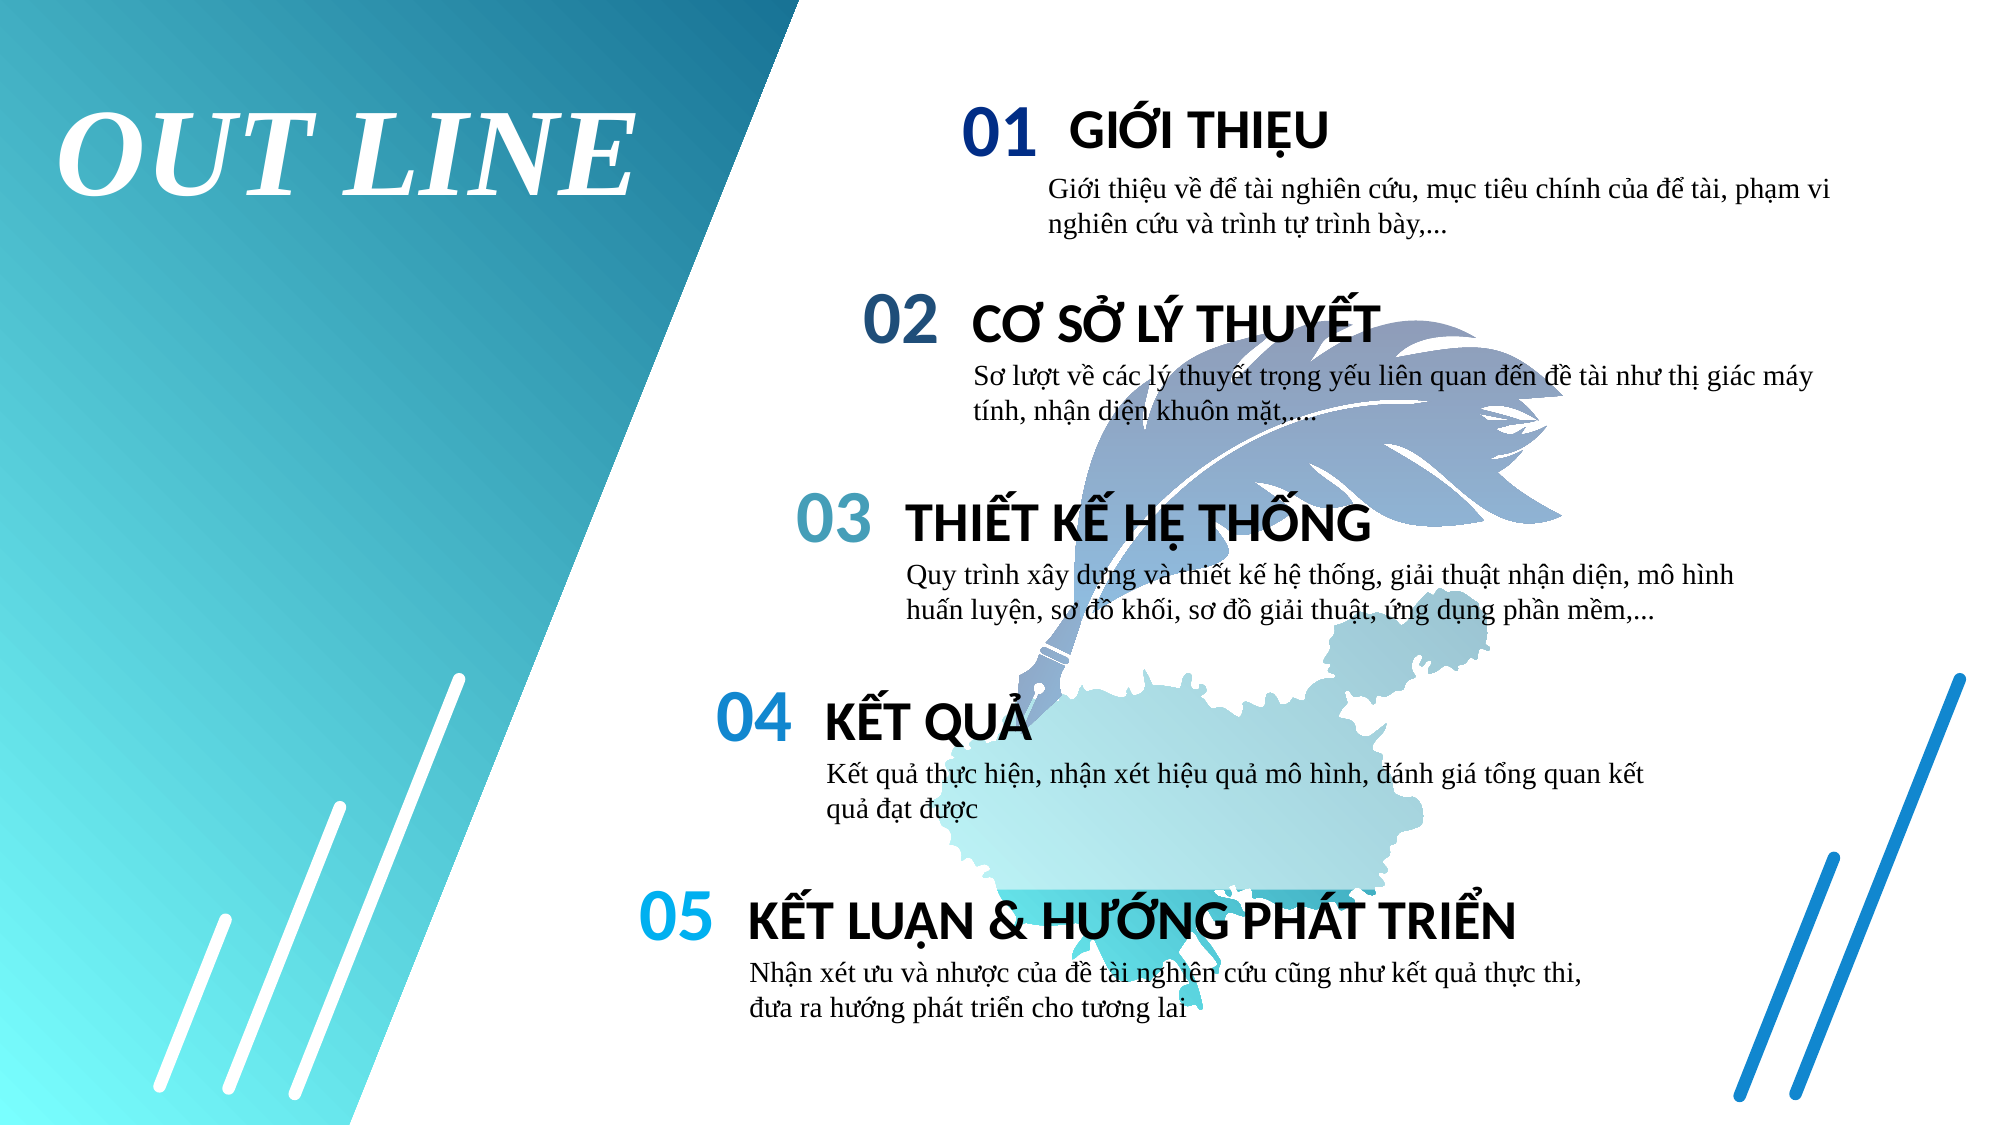

OUT LINE
01
GIỚI THIỆU
Giới thiệu về để tài nghiên cứu, mục tiêu chính của để tài, phạm vi nghiên cứu và trình tự trình bày,...
02
CƠ SỞ LÝ THUYẾT
Sơ lượt về các lý thuyết trọng yếu liên quan đến đề tài như thị giác máy tính, nhận diện khuôn mặt,....

03
THIẾT KẾ HỆ THỐNG
Quy trình xây dựng và thiết kế hệ thống, giải thuật nhận diện, mô hình huấn luyện, sơ đồ khối, sơ đồ giải thuật, ứng dụng phần mềm,...

04
KẾT QUẢ
Kết quả thực hiện, nhận xét hiệu quả mô hình, đánh giá tổng quan kết quả đạt được
05
KẾT LUẬN & HƯỚNG PHÁT TRIỂN
Nhận xét ưu và nhược của đề tài nghiên cứu cũng như kết quả thực thi, đưa ra hướng phát triển cho tương lai
3